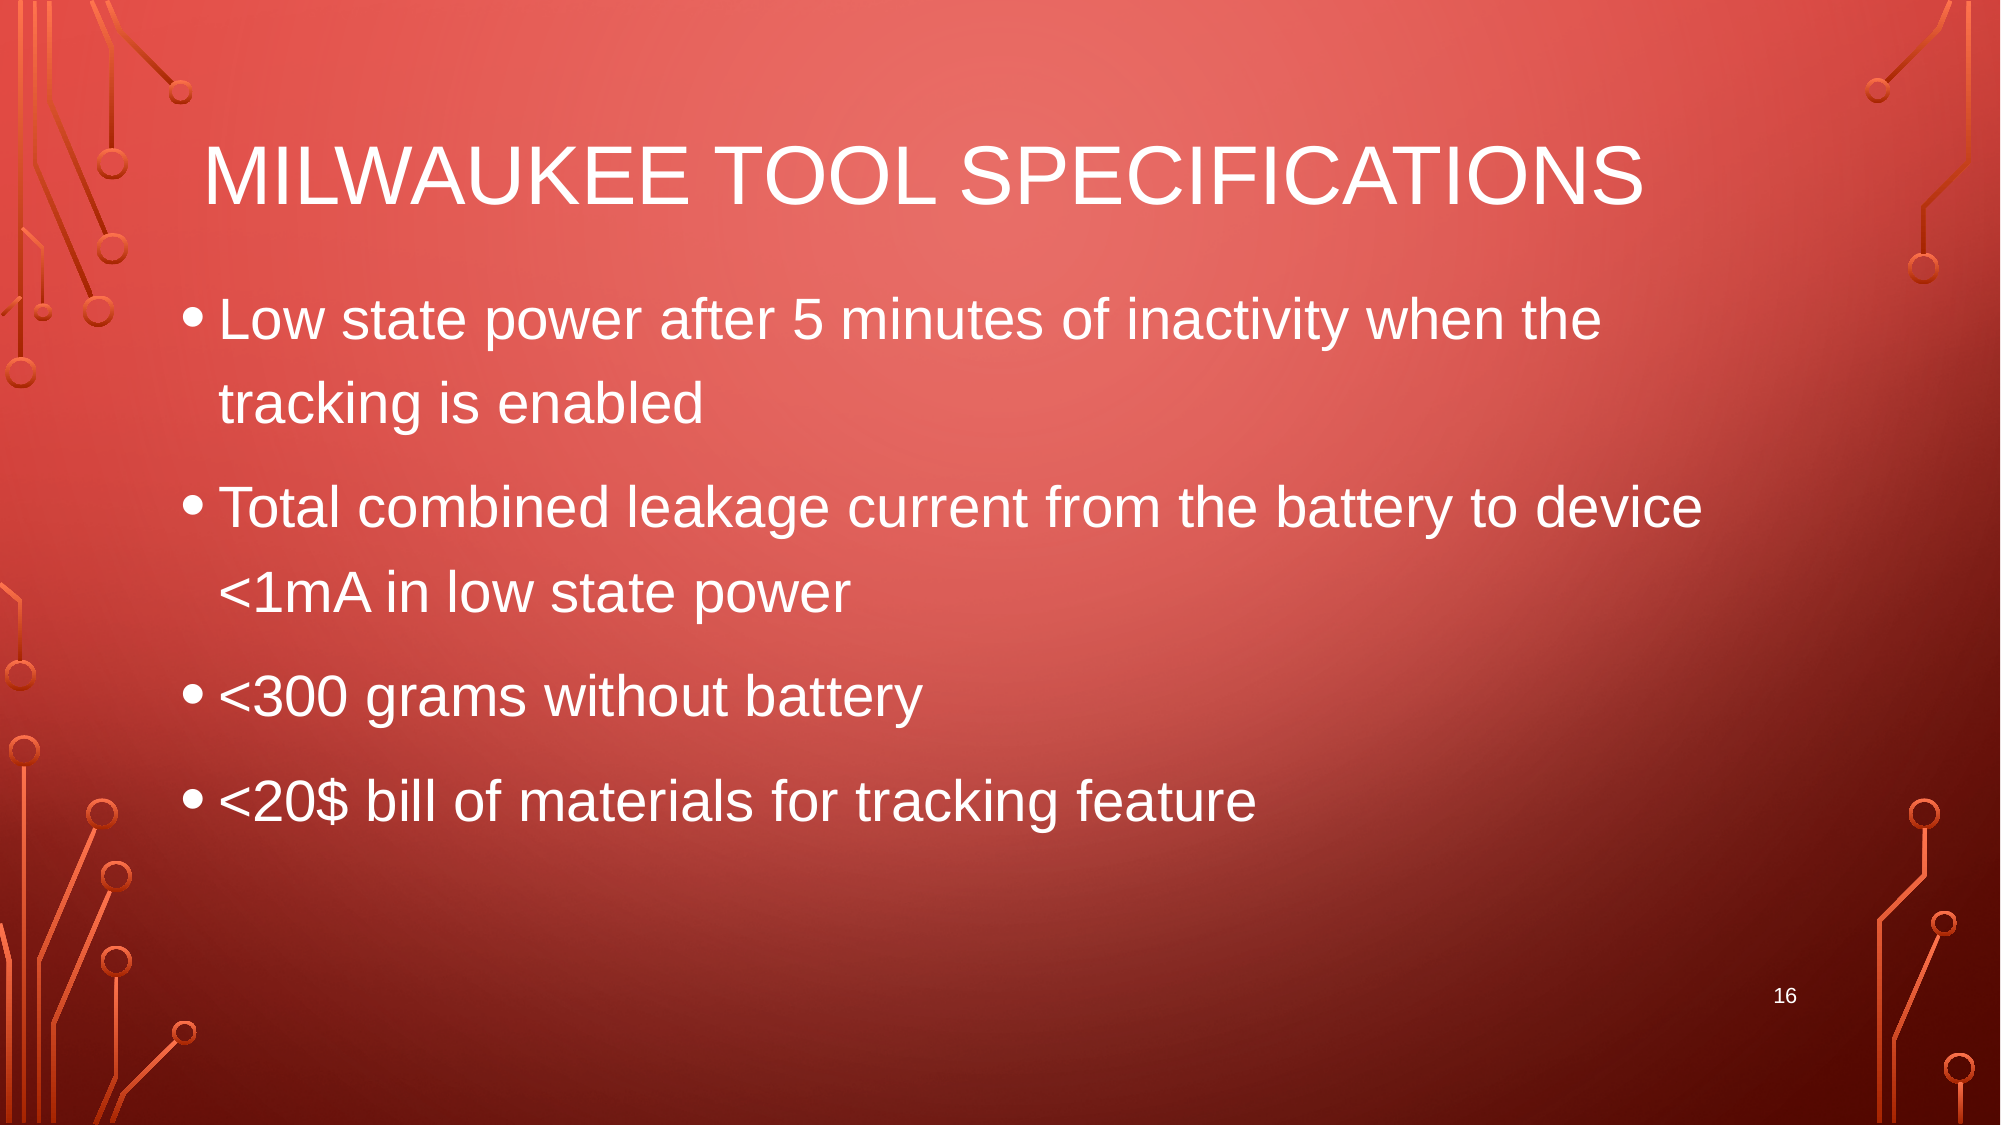

# MILWAUKEE TOOL SPECIFICATIONS

Low state power after 5 minutes of inactivity when the tracking is enabled
Total combined leakage current from the battery to device <1mA in low state power
<300 grams without battery
<20$ bill of materials for tracking feature

16